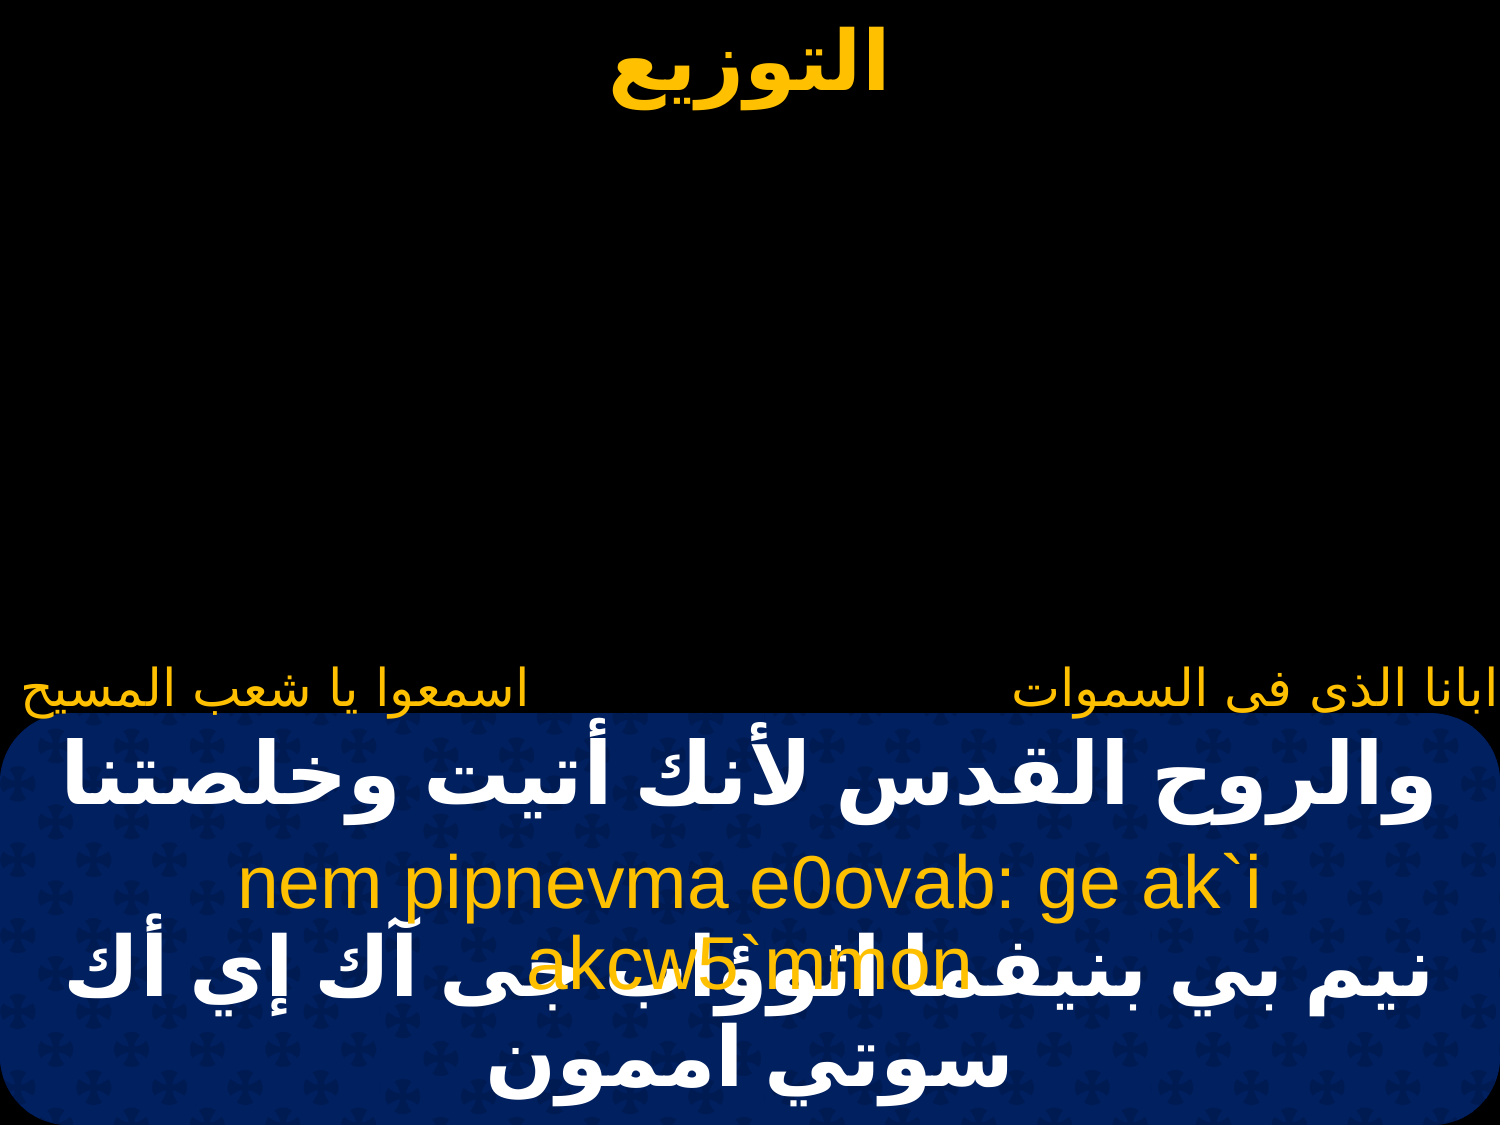

اسمعوا يا شعب المسيح
ابانا الذى فى السموات
# والروح القدس لأنك أتيت وخلصتنا
nem pipnevma e0ovab: ge ak`i akcw5`mmon
نيم بي بنيفما اثوؤاب جى آك إي أك سوتي اممون